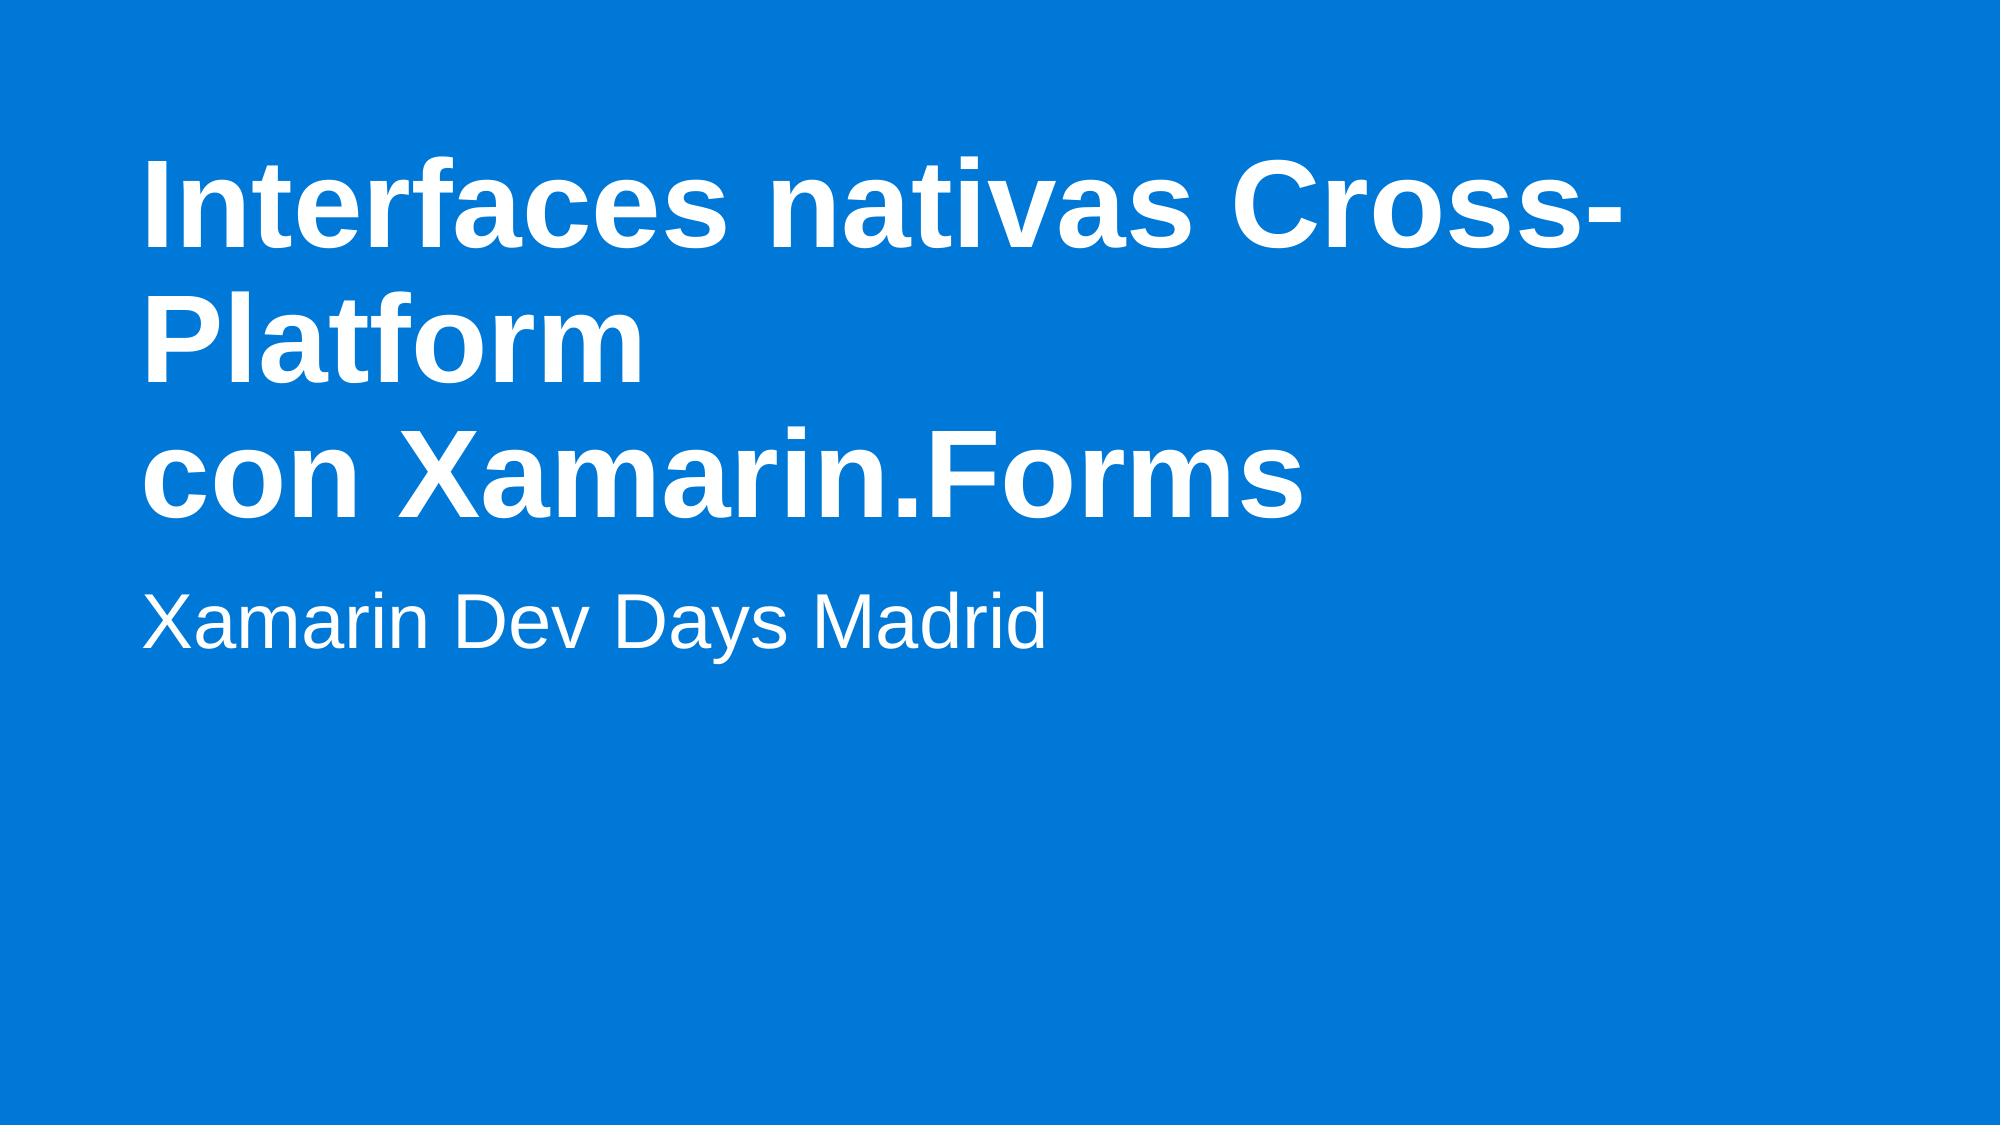

# Interfaces nativas Cross-Platform con Xamarin.Forms
Xamarin Dev Days Madrid